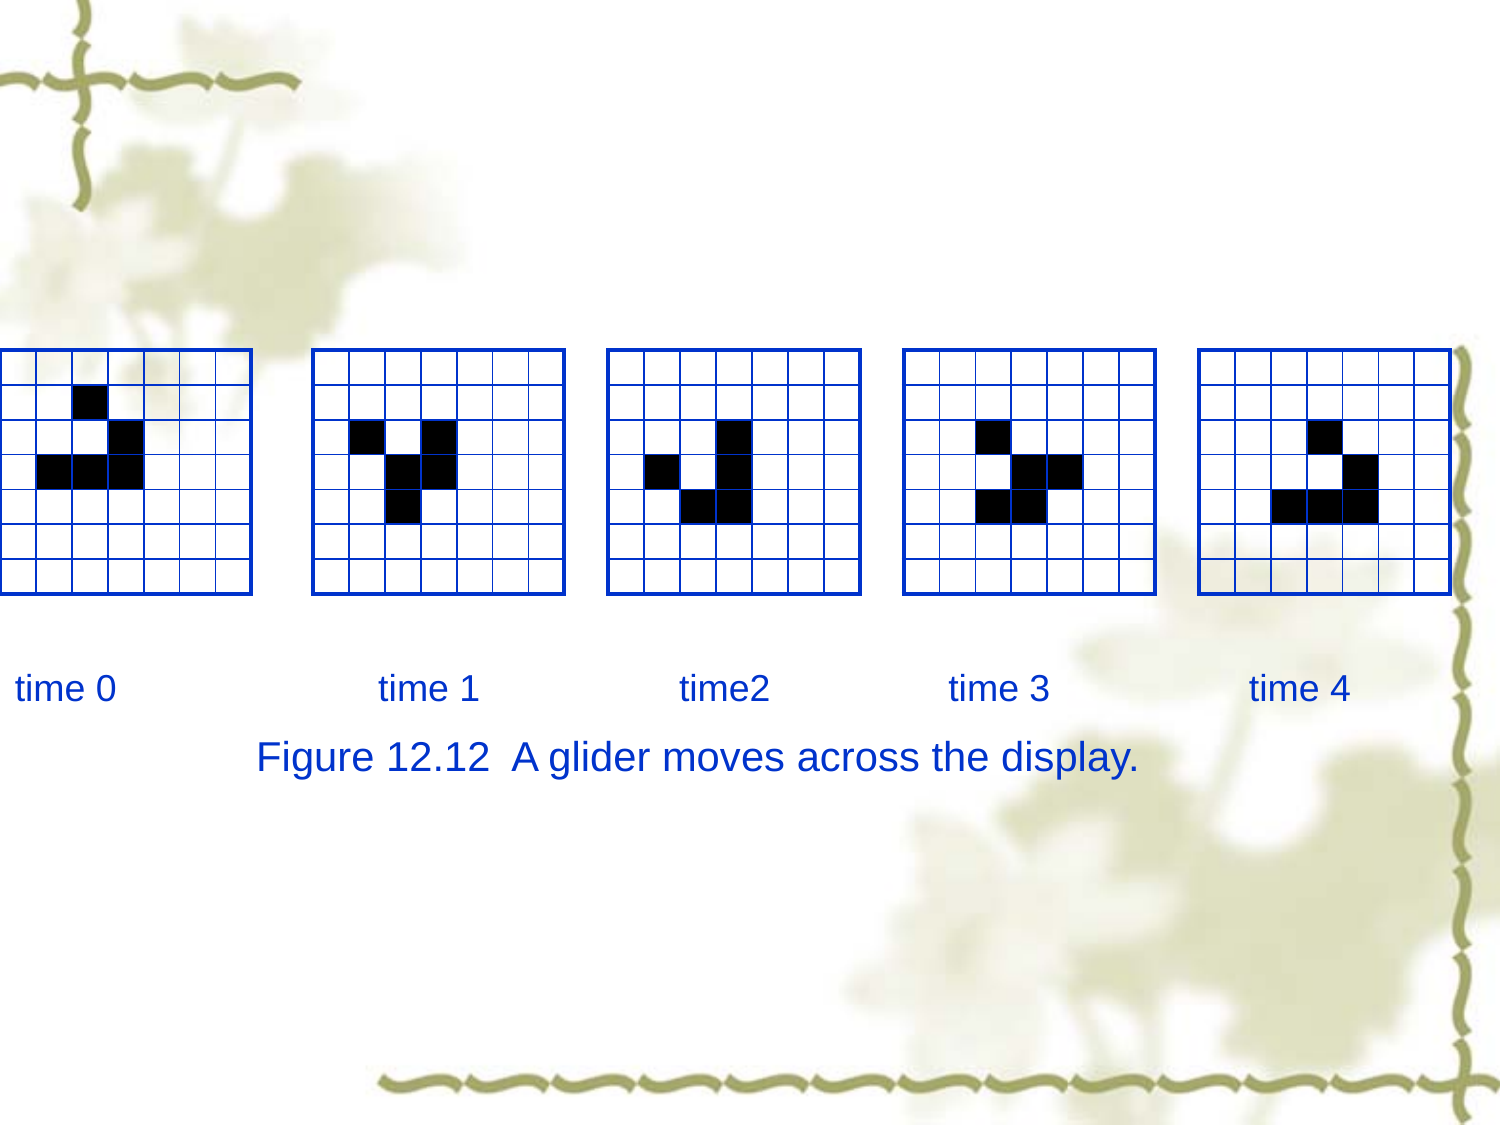

#
|  |  |  |  |  |  |  |
| --- | --- | --- | --- | --- | --- | --- |
|  |  |  |  |  |  |  |
|  |  |  |  |  |  |  |
|  |  |  |  |  |  |  |
|  |  |  |  |  |  |  |
|  |  |  |  |  |  |  |
|  |  |  |  |  |  |  |
|  |  |  |  |  |  |  |
| --- | --- | --- | --- | --- | --- | --- |
|  |  |  |  |  |  |  |
|  |  |  |  |  |  |  |
|  |  |  |  |  |  |  |
|  |  |  |  |  |  |  |
|  |  |  |  |  |  |  |
|  |  |  |  |  |  |  |
|  |  |  |  |  |  |  |
| --- | --- | --- | --- | --- | --- | --- |
|  |  |  |  |  |  |  |
|  |  |  |  |  |  |  |
|  |  |  |  |  |  |  |
|  |  |  |  |  |  |  |
|  |  |  |  |  |  |  |
|  |  |  |  |  |  |  |
|  |  |  |  |  |  |  |
| --- | --- | --- | --- | --- | --- | --- |
|  |  |  |  |  |  |  |
|  |  |  |  |  |  |  |
|  |  |  |  |  |  |  |
|  |  |  |  |  |  |  |
|  |  |  |  |  |  |  |
|  |  |  |  |  |  |  |
|  |  |  |  |  |  |  |
| --- | --- | --- | --- | --- | --- | --- |
|  |  |  |  |  |  |  |
|  |  |  |  |  |  |  |
|  |  |  |  |  |  |  |
|  |  |  |  |  |  |  |
|  |  |  |  |  |  |  |
|  |  |  |  |  |  |  |
time 0                         time 1                   time2                 time 3                   time 4
                       Figure 12.12  A glider moves across the display.